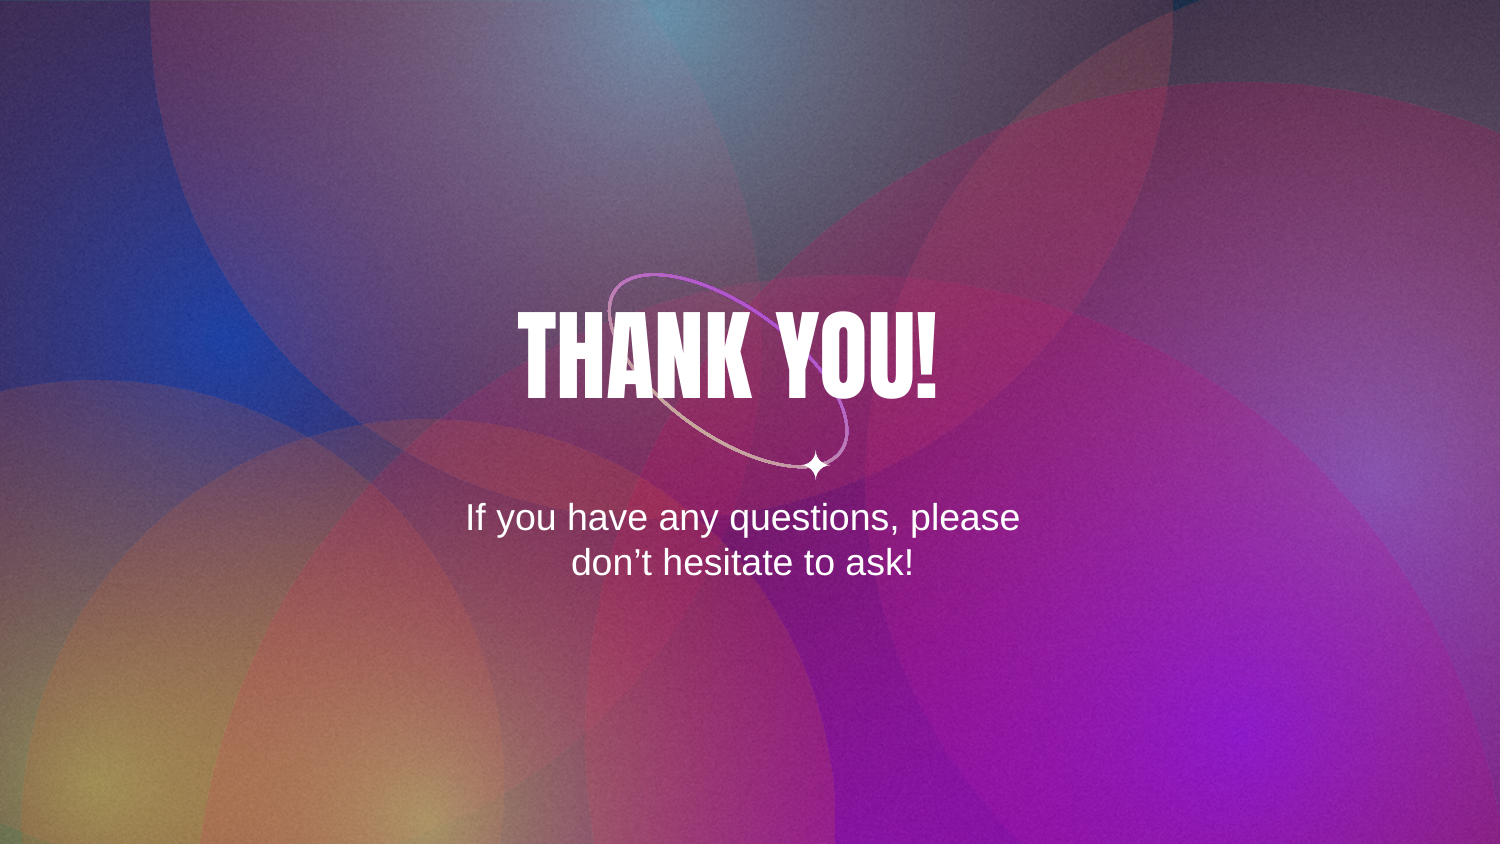

# THANK YOU!
If you have any questions, please don’t hesitate to ask!